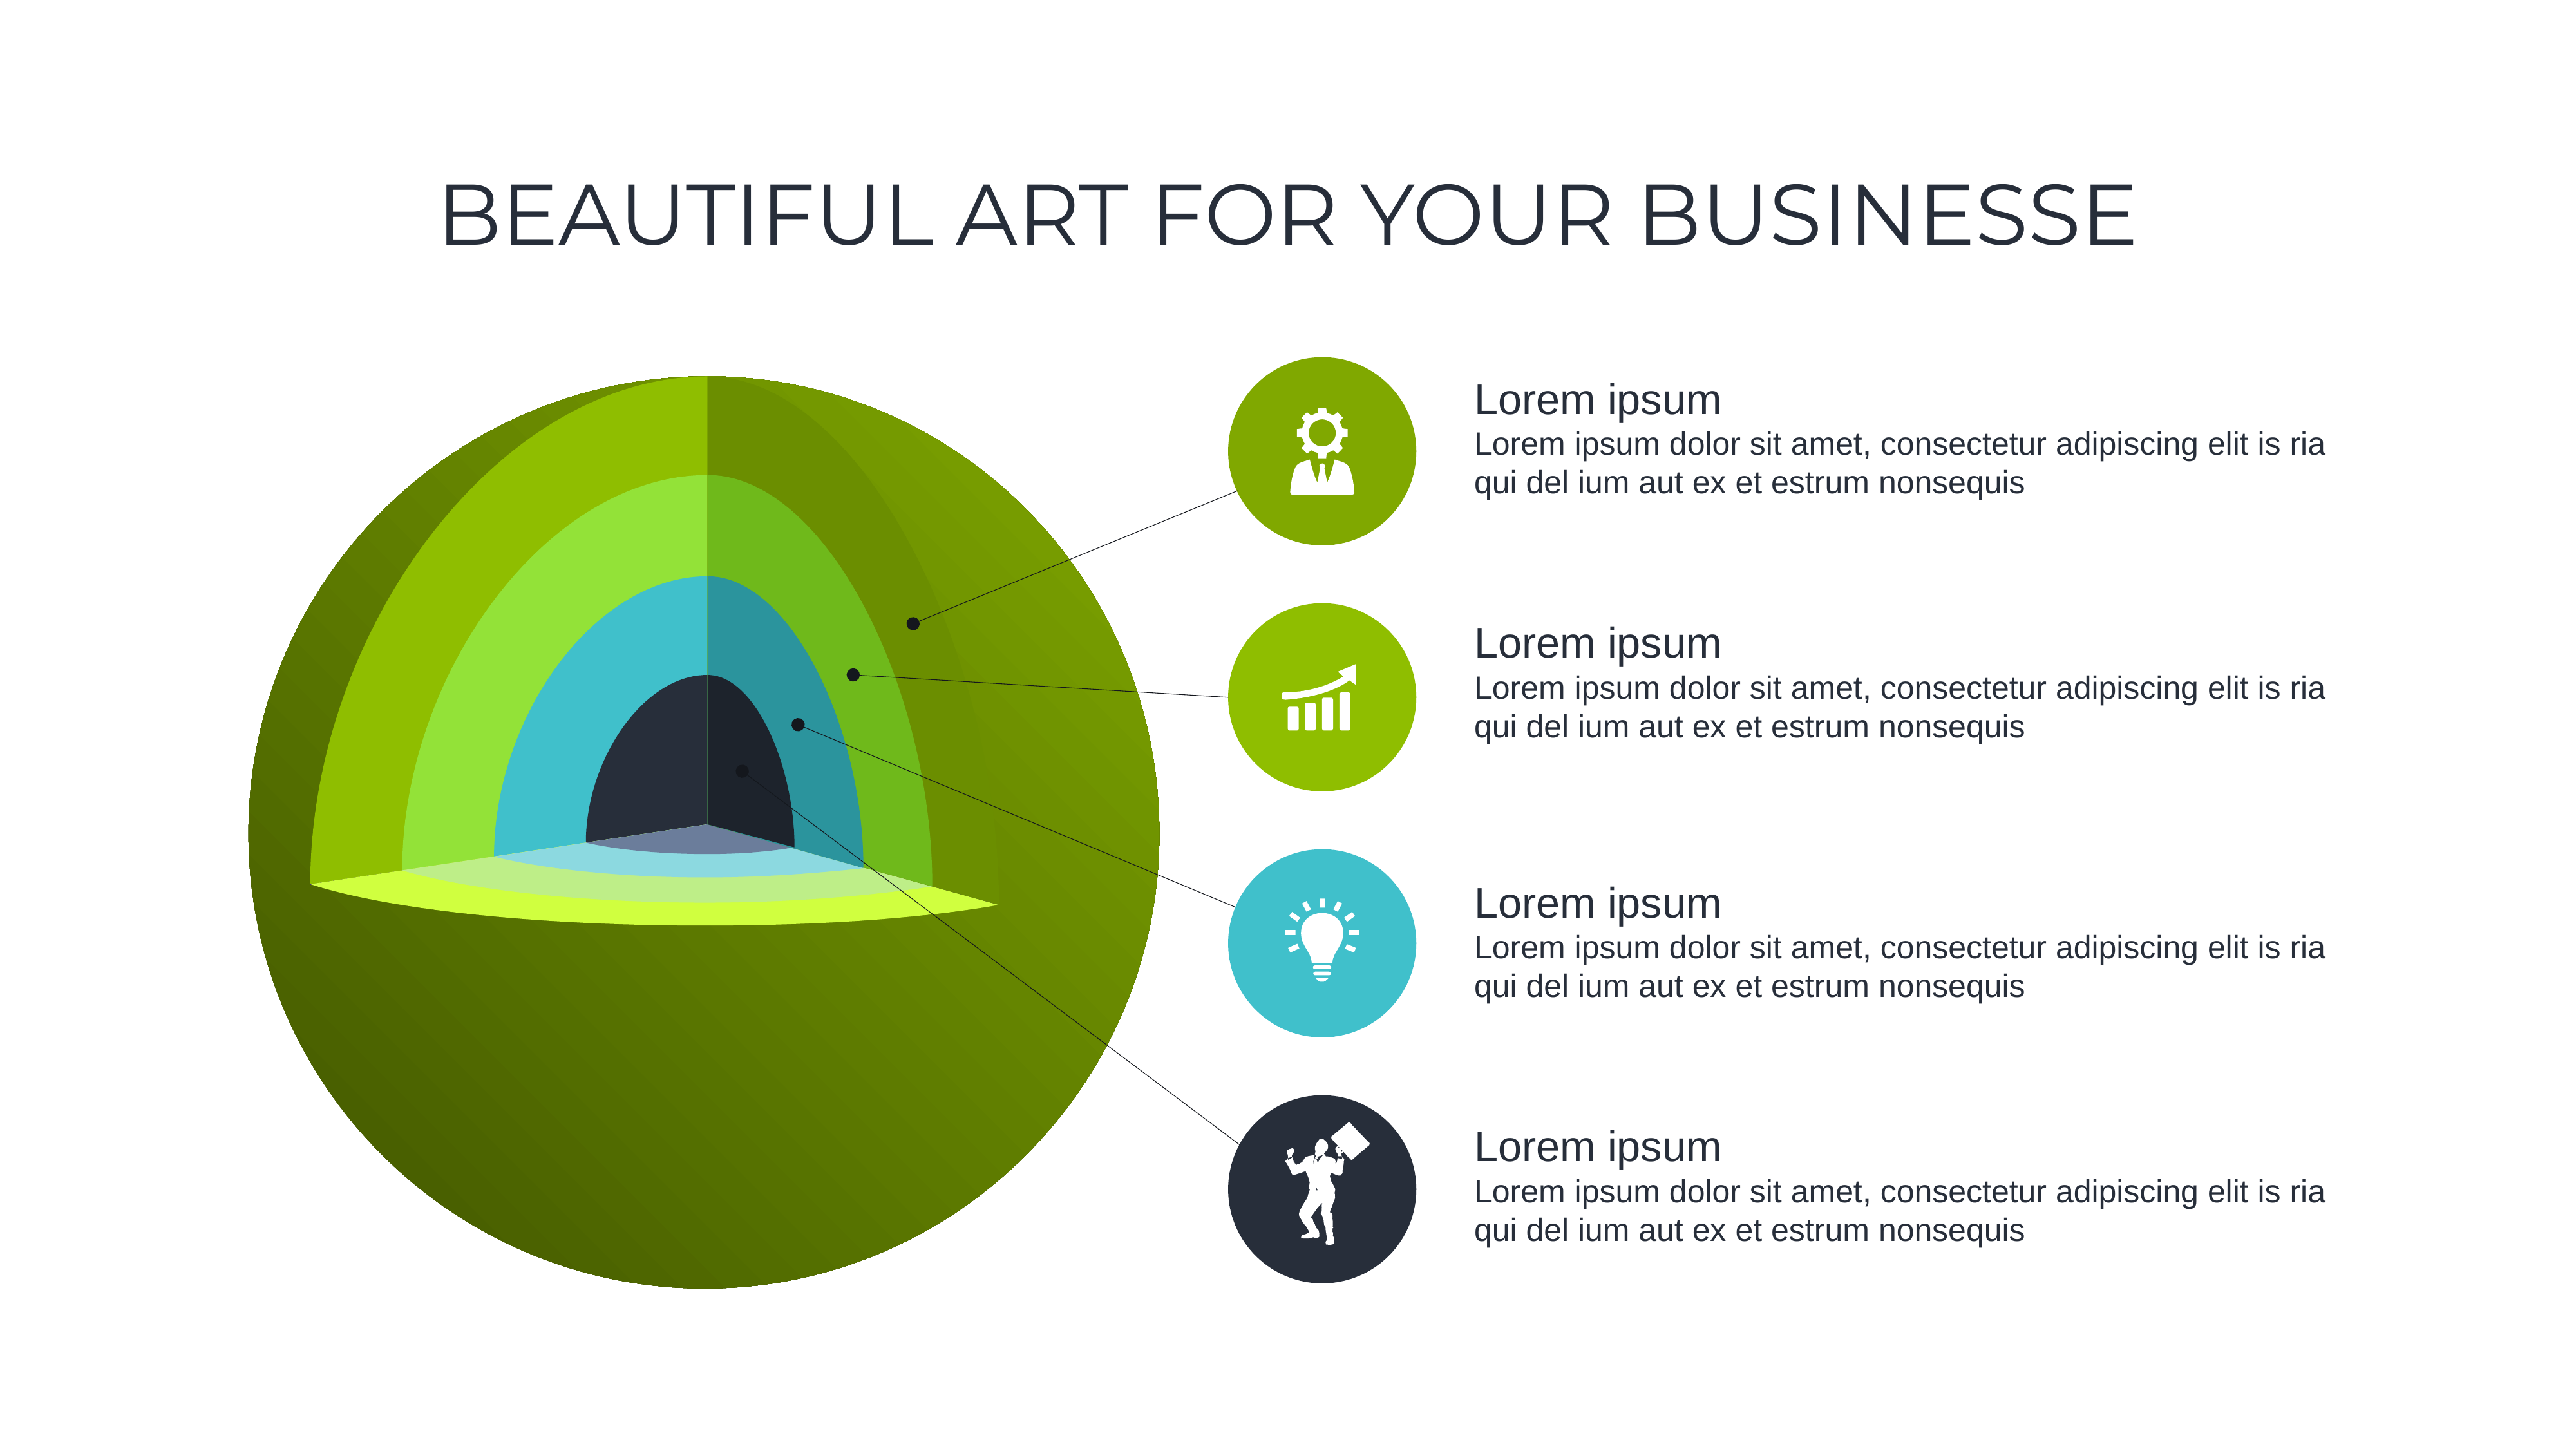

# BEAUTIFUL ART FOR YOUR BUSINESSE

Lorem ipsum
Lorem ipsum dolor sit amet, consectetur adipiscing elit is ria qui del ium aut ex et estrum nonsequis

Lorem ipsum
Lorem ipsum dolor sit amet, consectetur adipiscing elit is ria qui del ium aut ex et estrum nonsequis

Lorem ipsum
Lorem ipsum dolor sit amet, consectetur adipiscing elit is ria qui del ium aut ex et estrum nonsequis

Lorem ipsum
Lorem ipsum dolor sit amet, consectetur adipiscing elit is ria qui del ium aut ex et estrum nonsequis